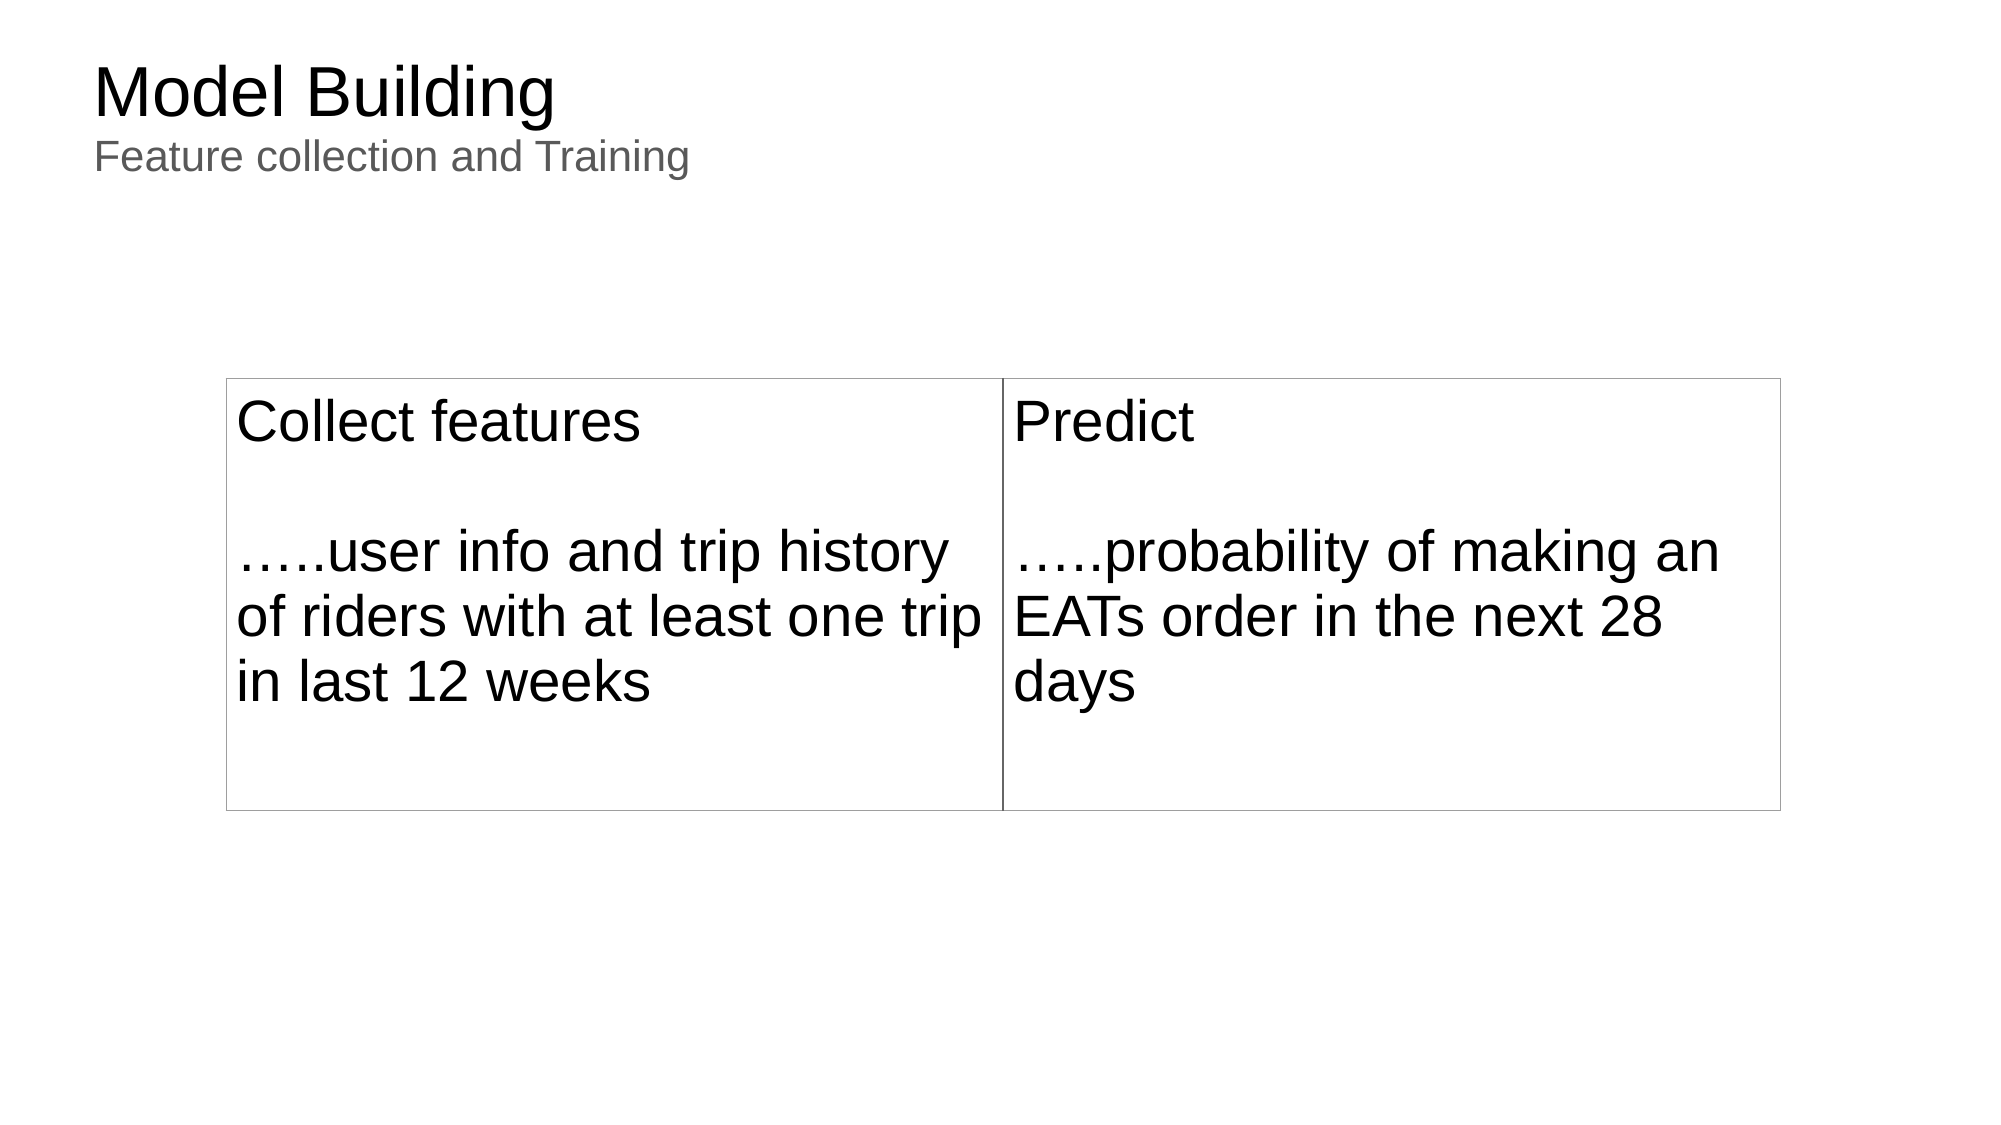

# Model Building
Feature collection and Training
| Collect features …..user info and trip history of riders with at least one trip in last 12 weeks | Predict …..probability of making an EATs order in the next 28 days |
| --- | --- |